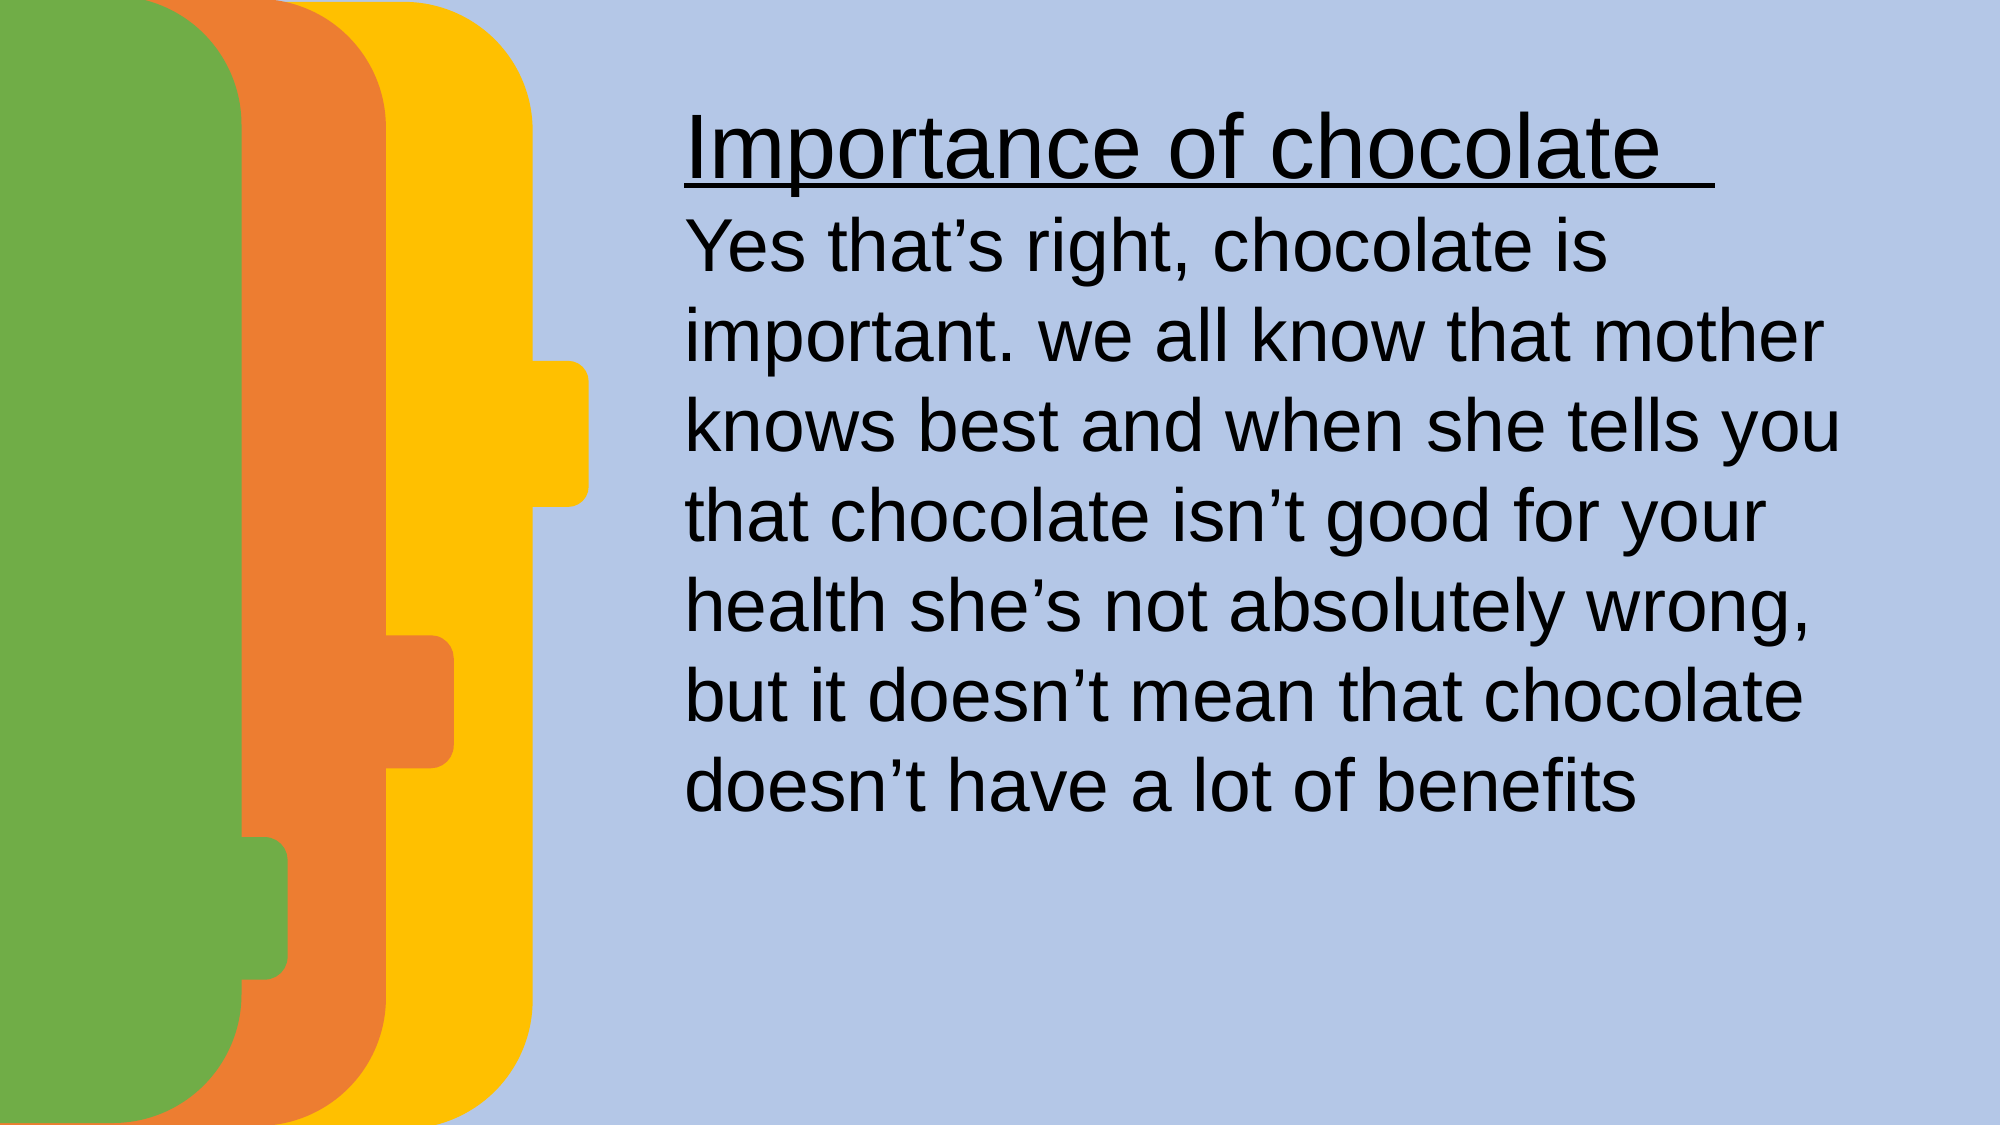

Importance of chocolate
Yes that’s right, chocolate is important. we all know that mother knows best and when she tells you that chocolate isn’t good for your health she’s not absolutely wrong, but it doesn’t mean that chocolate doesn’t have a lot of benefits